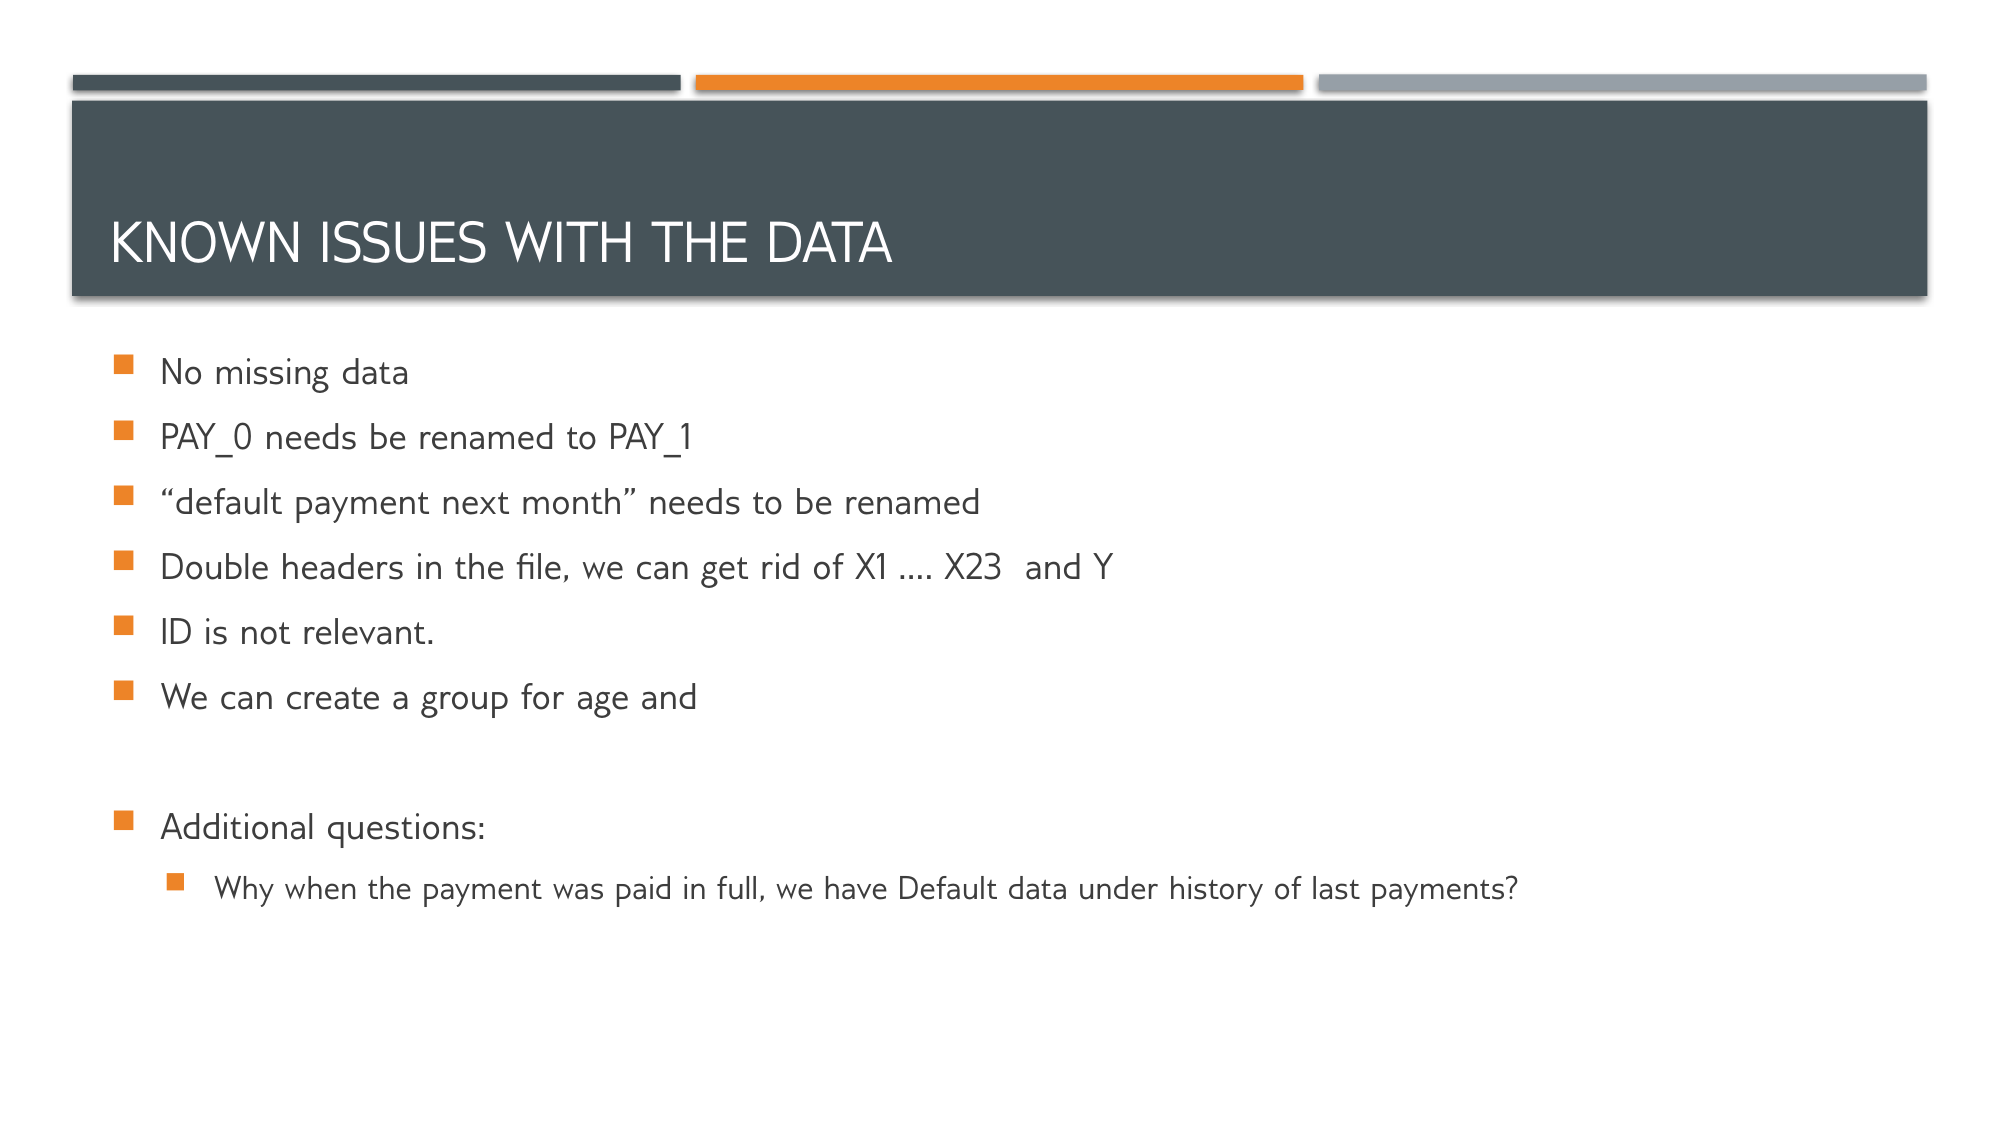

# Known issues with the data
No missing data
PAY_0 needs be renamed to PAY_1
“default payment next month” needs to be renamed
Double headers in the file, we can get rid of X1 …. X23  and Y
ID is not relevant.
We can create a group for age and

Additional questions:
Why when the payment was paid in full, we have Default data under history of last payments?